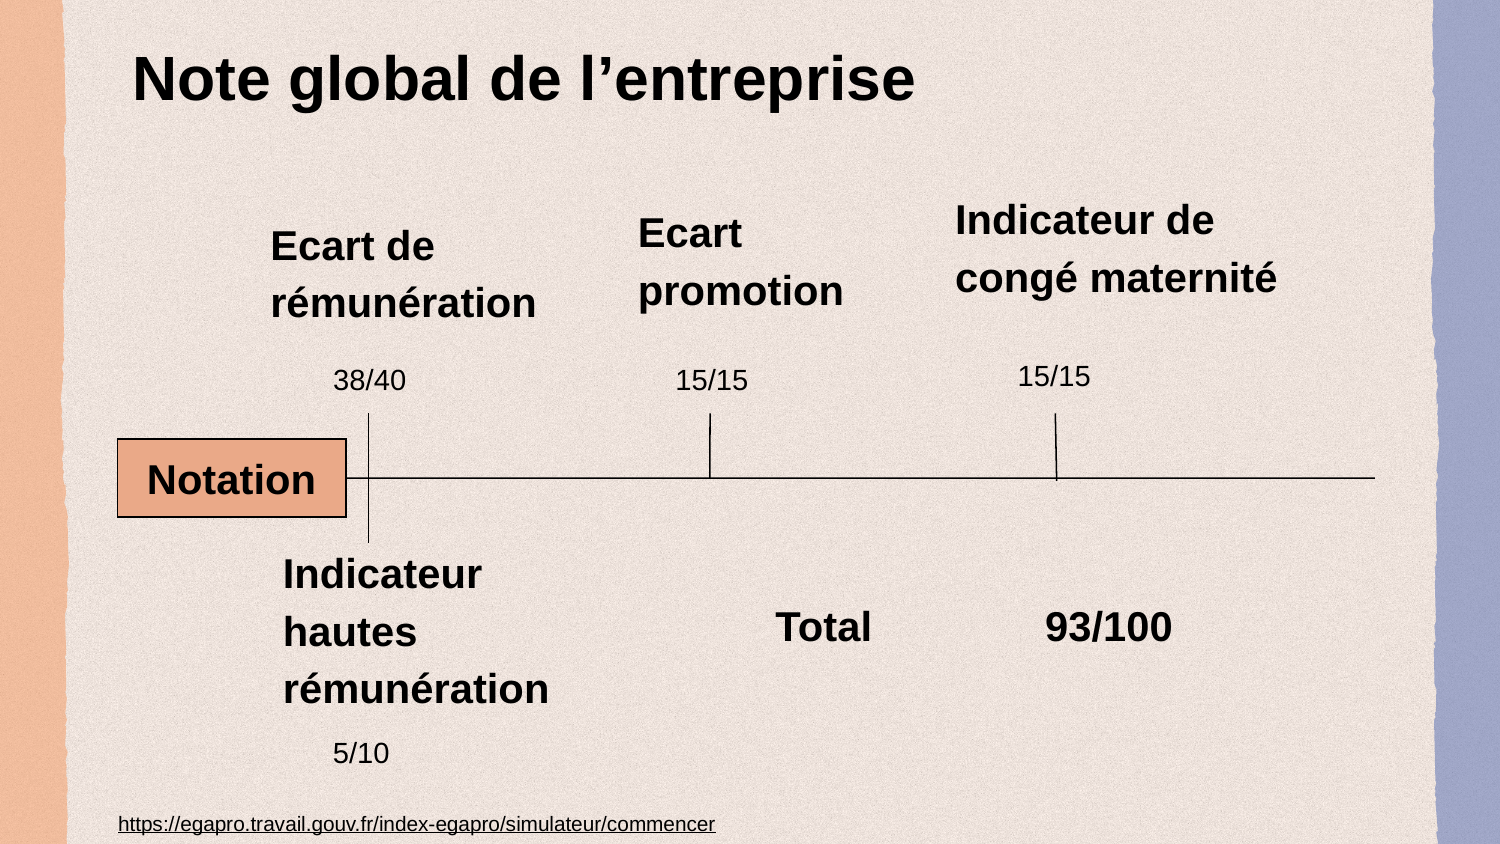

# Note global de l’entreprise
Indicateur de congé maternité
Ecart promotion
Ecart de rémunération
15/15
38/40
15/15
Notation
Total
93/100
Indicateur hautes rémunération
5/10
https://egapro.travail.gouv.fr/index-egapro/simulateur/commencer